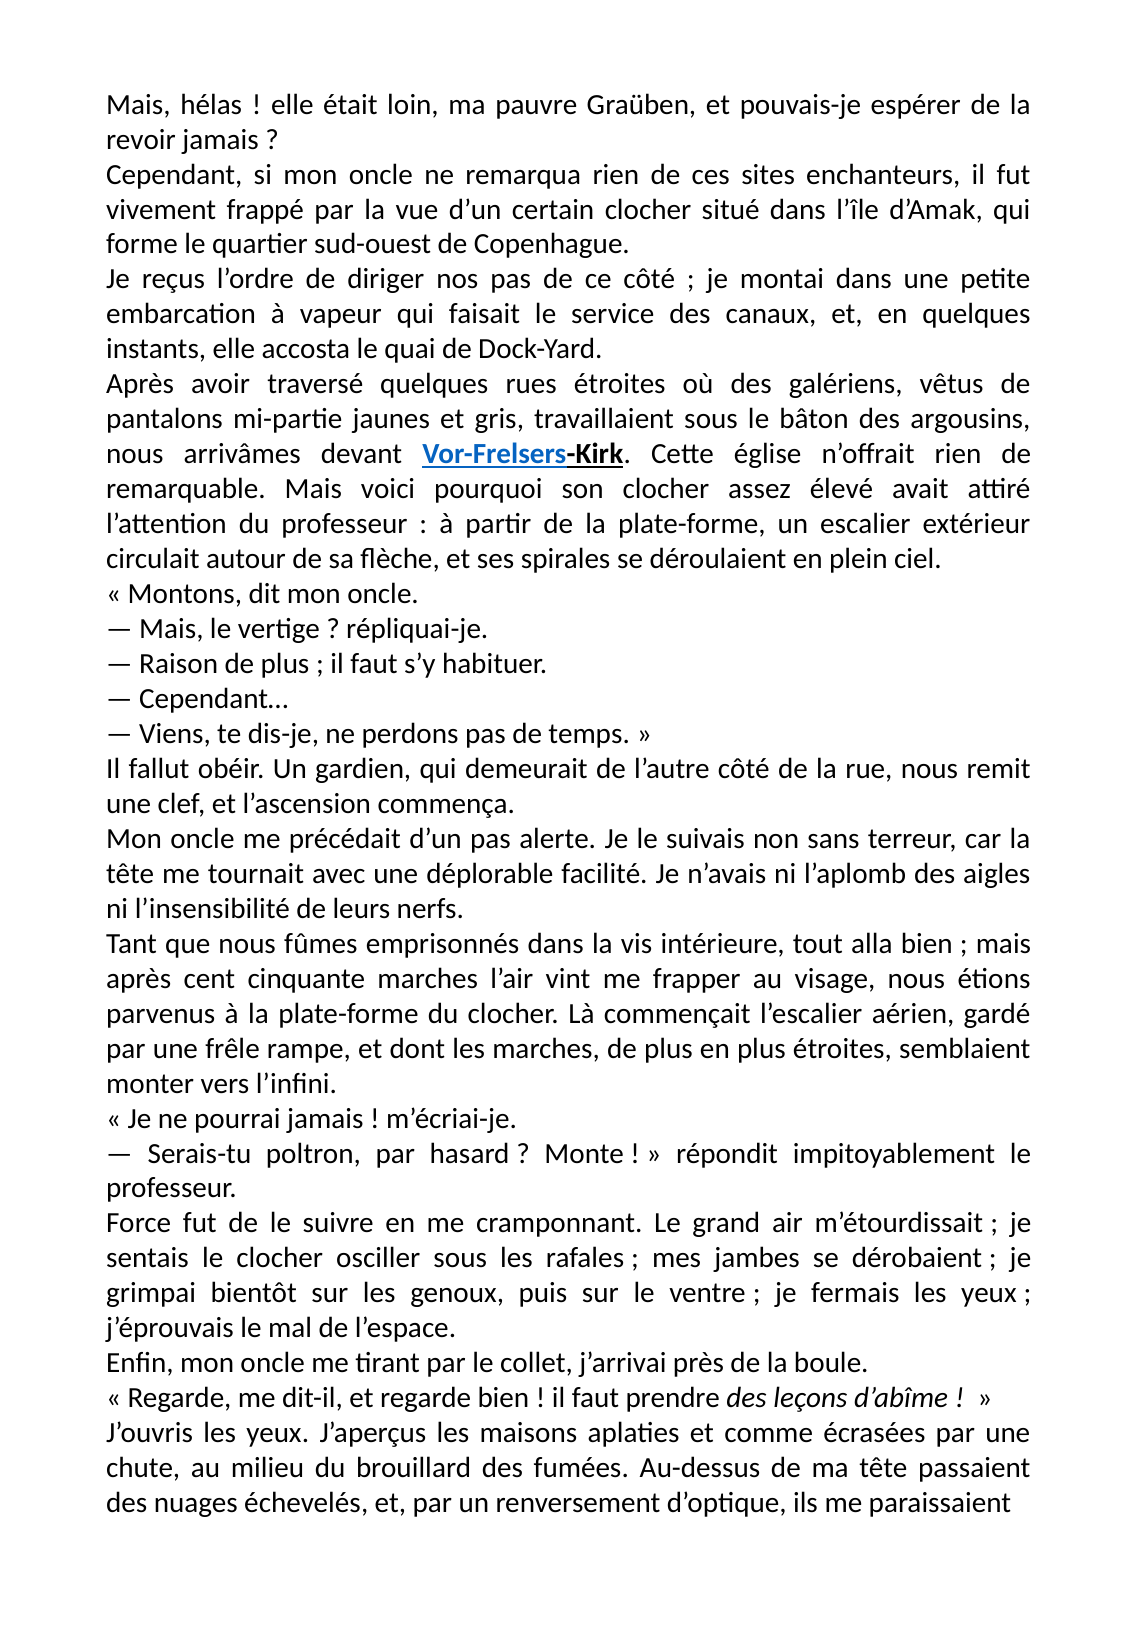

Mais, hélas ! elle était loin, ma pauvre Graüben, et pouvais-je espérer de la revoir jamais ?
Cependant, si mon oncle ne remarqua rien de ces sites enchanteurs, il fut vivement frappé par la vue d’un certain clocher situé dans l’île d’Amak, qui forme le quartier sud-ouest de Copenhague.
Je reçus l’ordre de diriger nos pas de ce côté ; je montai dans une petite embarcation à vapeur qui faisait le service des canaux, et, en quelques instants, elle accosta le quai de Dock-Yard.
Après avoir traversé quelques rues étroites où des galériens, vêtus de pantalons mi-partie jaunes et gris, travaillaient sous le bâton des argousins, nous arrivâmes devant Vor-Frelsers-Kirk. Cette église n’offrait rien de remarquable. Mais voici pourquoi son clocher assez élevé avait attiré l’attention du professeur : à partir de la plate-forme, un escalier extérieur circulait autour de sa flèche, et ses spirales se déroulaient en plein ciel.
« Montons, dit mon oncle.
— Mais, le vertige ? répliquai-je.
— Raison de plus ; il faut s’y habituer.
— Cependant…
— Viens, te dis-je, ne perdons pas de temps. »
Il fallut obéir. Un gardien, qui demeurait de l’autre côté de la rue, nous remit une clef, et l’ascension commença.
Mon oncle me précédait d’un pas alerte. Je le suivais non sans terreur, car la tête me tournait avec une déplorable facilité. Je n’avais ni l’aplomb des aigles ni l’insensibilité de leurs nerfs.
Tant que nous fûmes emprisonnés dans la vis intérieure, tout alla bien ; mais après cent cinquante marches l’air vint me frapper au visage, nous étions parvenus à la plate-forme du clocher. Là commençait l’escalier aérien, gardé par une frêle rampe, et dont les marches, de plus en plus étroites, semblaient monter vers l’infini.
« Je ne pourrai jamais ! m’écriai-je.
— Serais-tu poltron, par hasard ? Monte ! » répondit impitoyablement le professeur.
Force fut de le suivre en me cramponnant. Le grand air m’étourdissait ; je sentais le clocher osciller sous les rafales ; mes jambes se dérobaient ; je grimpai bientôt sur les genoux, puis sur le ventre ; je fermais les yeux ; j’éprouvais le mal de l’espace.
Enfin, mon oncle me tirant par le collet, j’arrivai près de la boule.
« Regarde, me dit-il, et regarde bien ! il faut prendre des leçons d’abîme !  »
J’ouvris les yeux. J’aperçus les maisons aplaties et comme écrasées par une chute, au milieu du brouillard des fumées. Au-dessus de ma tête passaient des nuages échevelés, et, par un renversement d’optique, ils me paraissaient